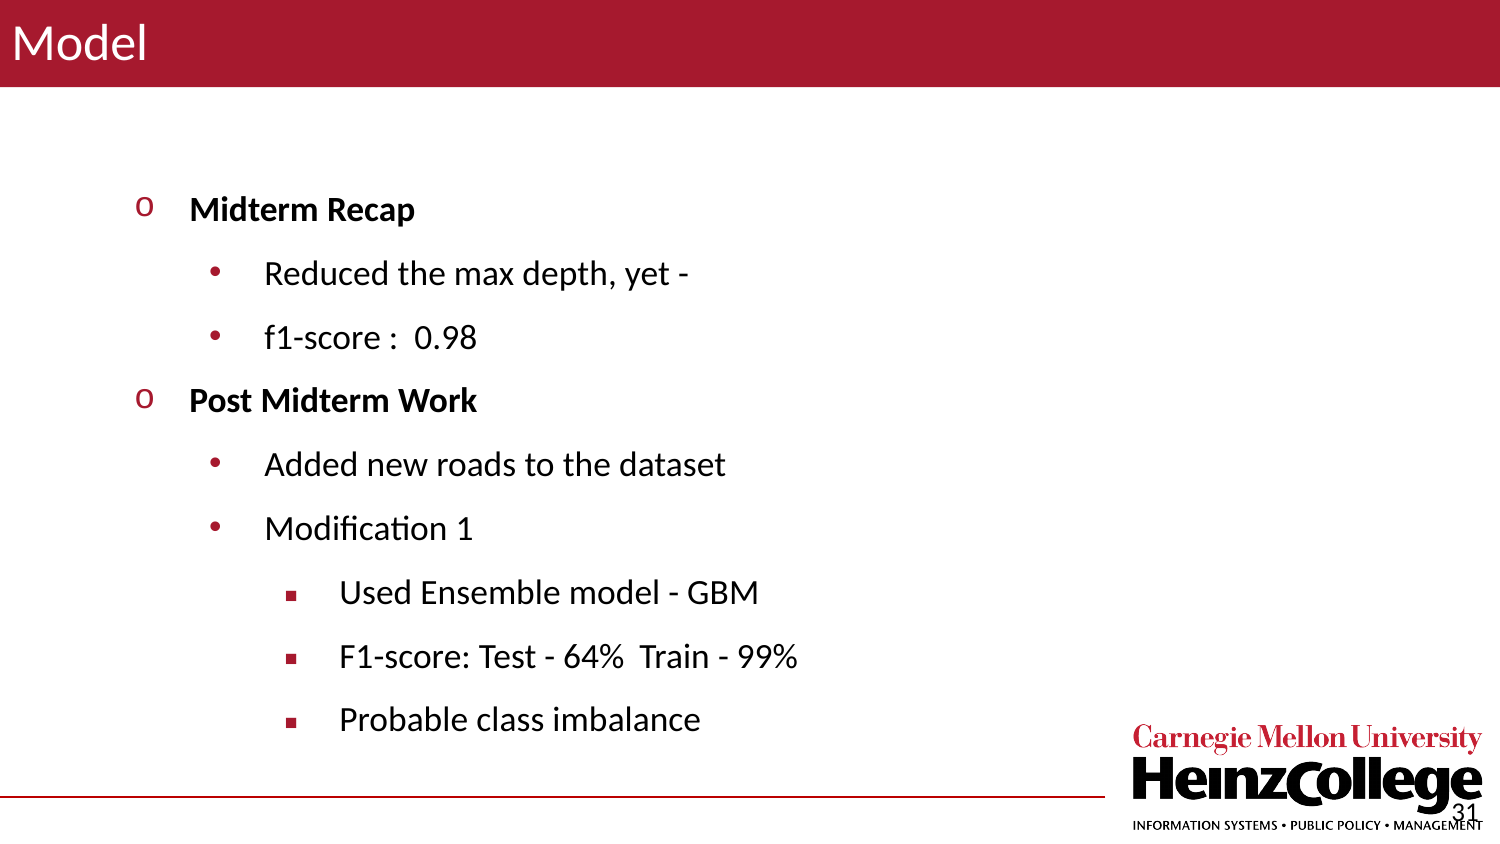

Model
Midterm Recap
Reduced the max depth, yet -
f1-score :  0.98
Post Midterm Work
Added new roads to the dataset
Modification 1
Used Ensemble model - GBM
F1-score: Test - 64% 	Train - 99%
Probable class imbalance

31